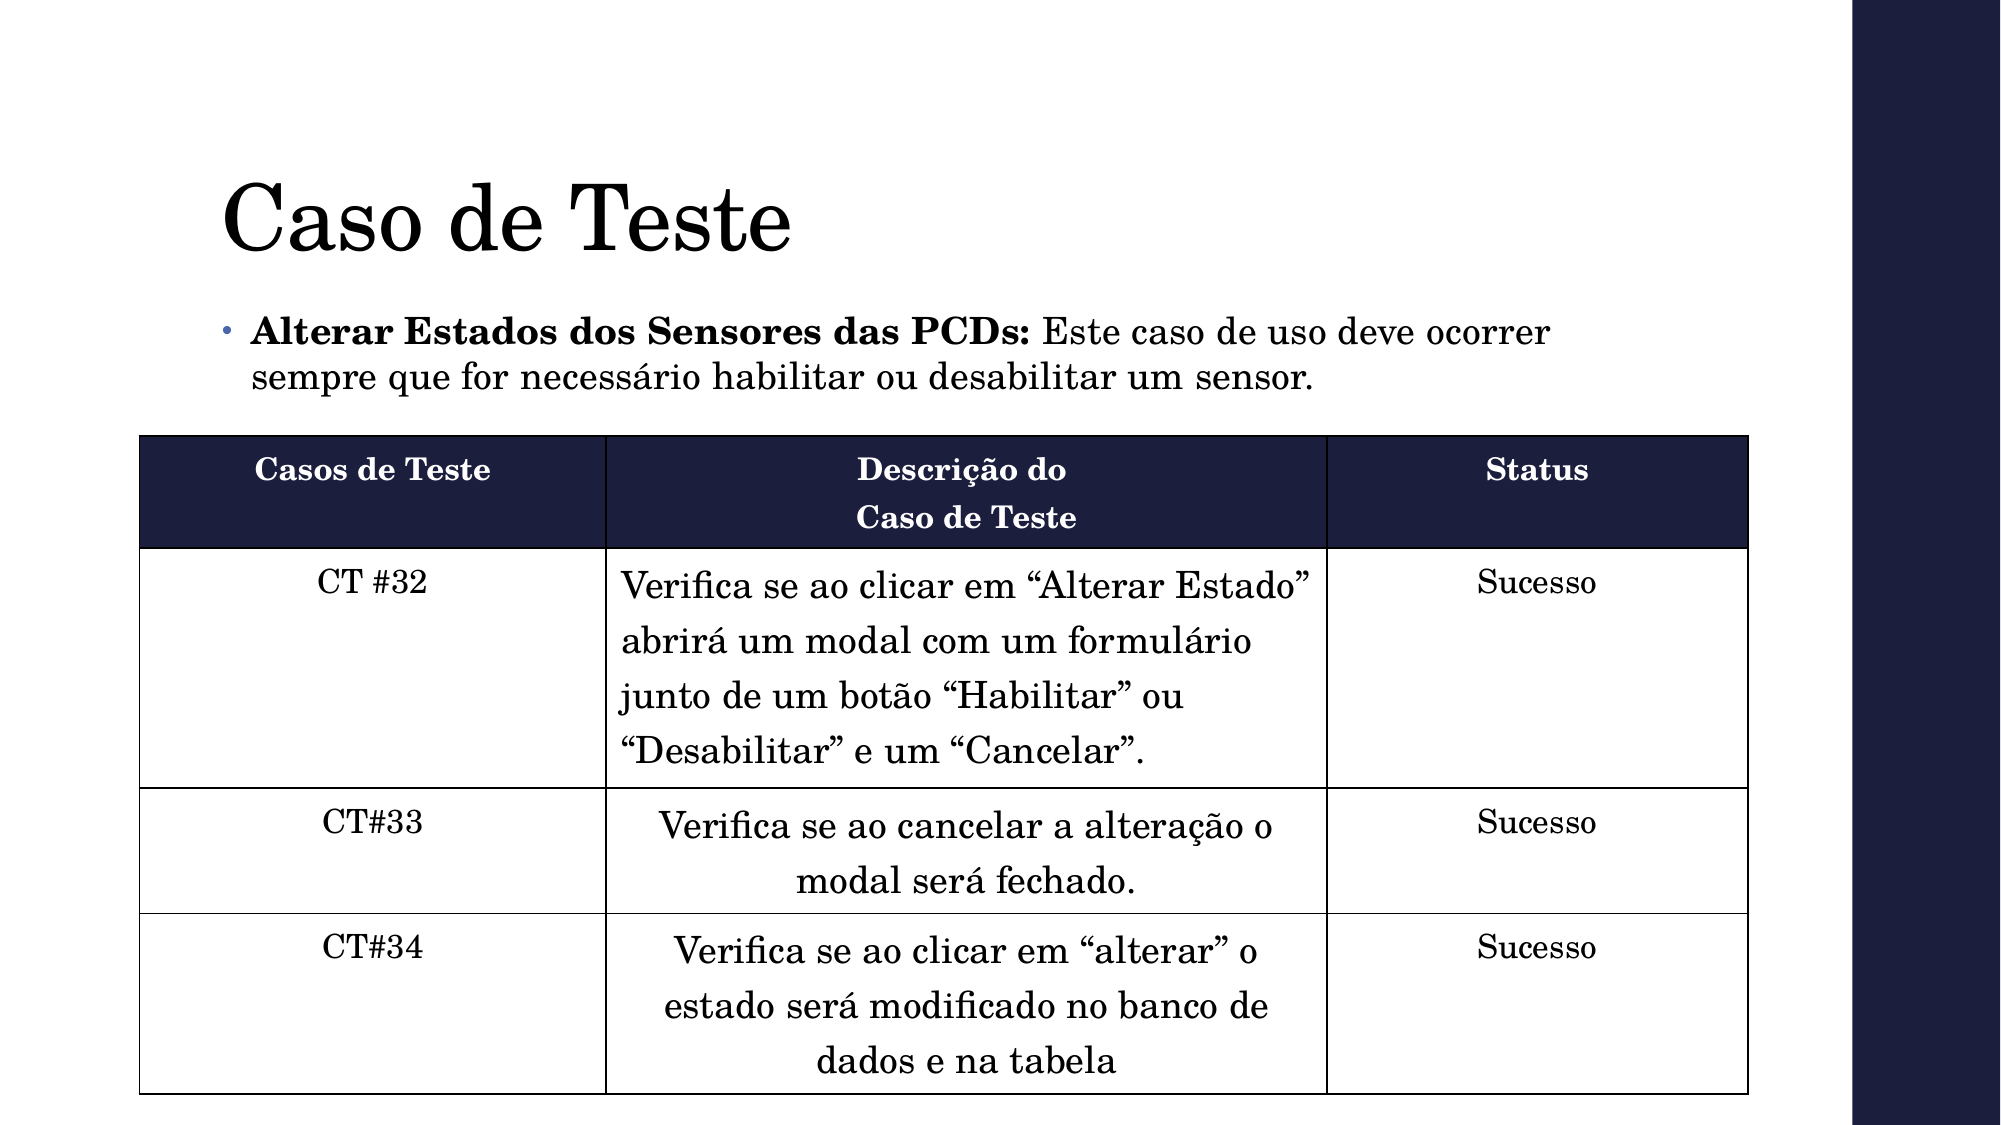

Caso de Teste
Alterar Estados dos Sensores das PCDs: Este caso de uso deve ocorrer sempre que for necessário habilitar ou desabilitar um sensor.

| Casos de Teste | Descrição do Caso de Teste | Status |
| --- | --- | --- |
| CT #32 | Verifica se ao clicar em “Alterar Estado” abrirá um modal com um formulário junto de um botão “Habilitar” ou “Desabilitar” e um “Cancelar”. | Sucesso |
| CT#33 | Verifica se ao cancelar a alteração o modal será fechado. | Sucesso |
| CT#34 | Verifica se ao clicar em “alterar” o estado será modificado no banco de dados e na tabela | Sucesso |